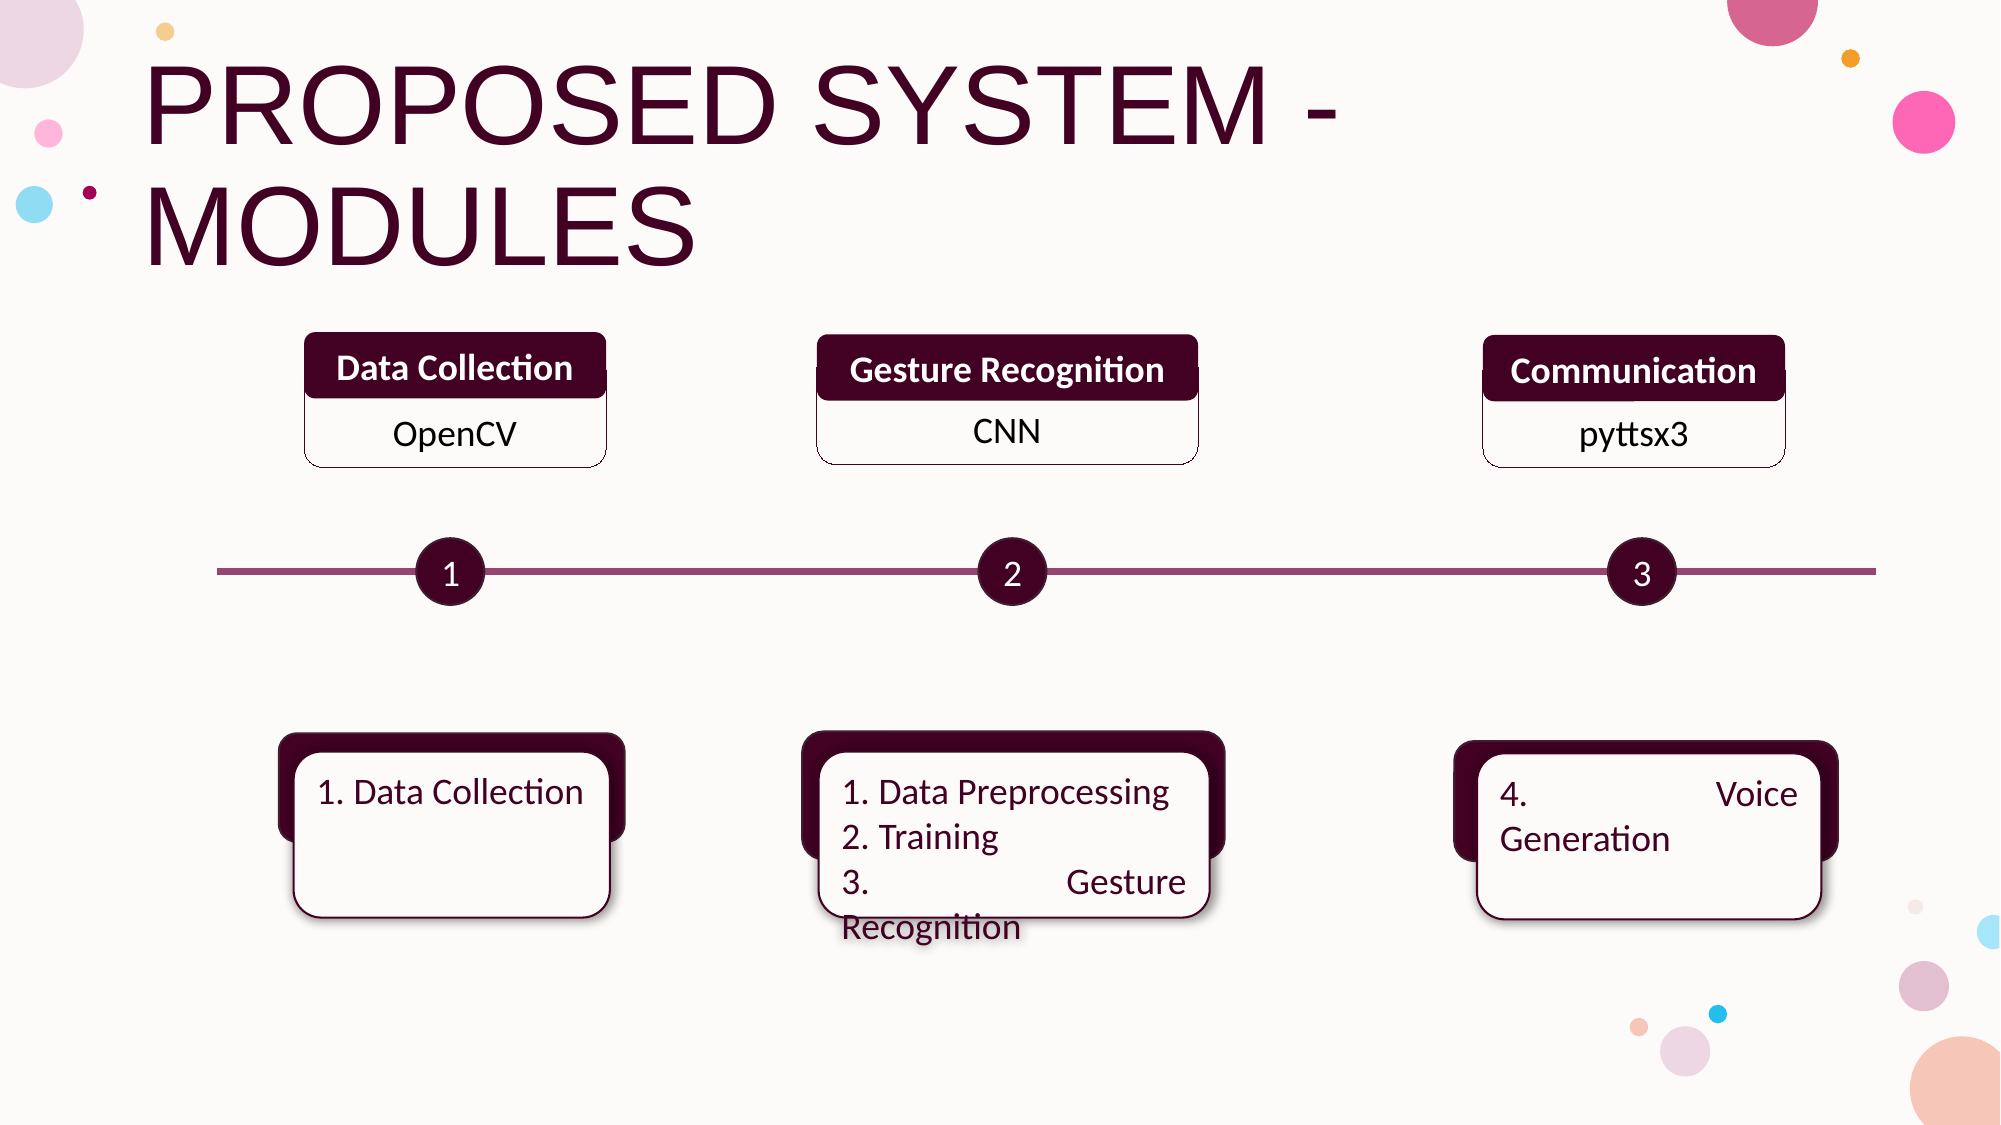

# PROPOSED SYSTEM - MODULES
Data Collection
Gesture Recognition
Communication
CNN
OpenCV
pyttsx3
1
2
3

1. Data Collection

1. Data Preprocessing
2. Training
3. Gesture Recognition
4. Voice Generation